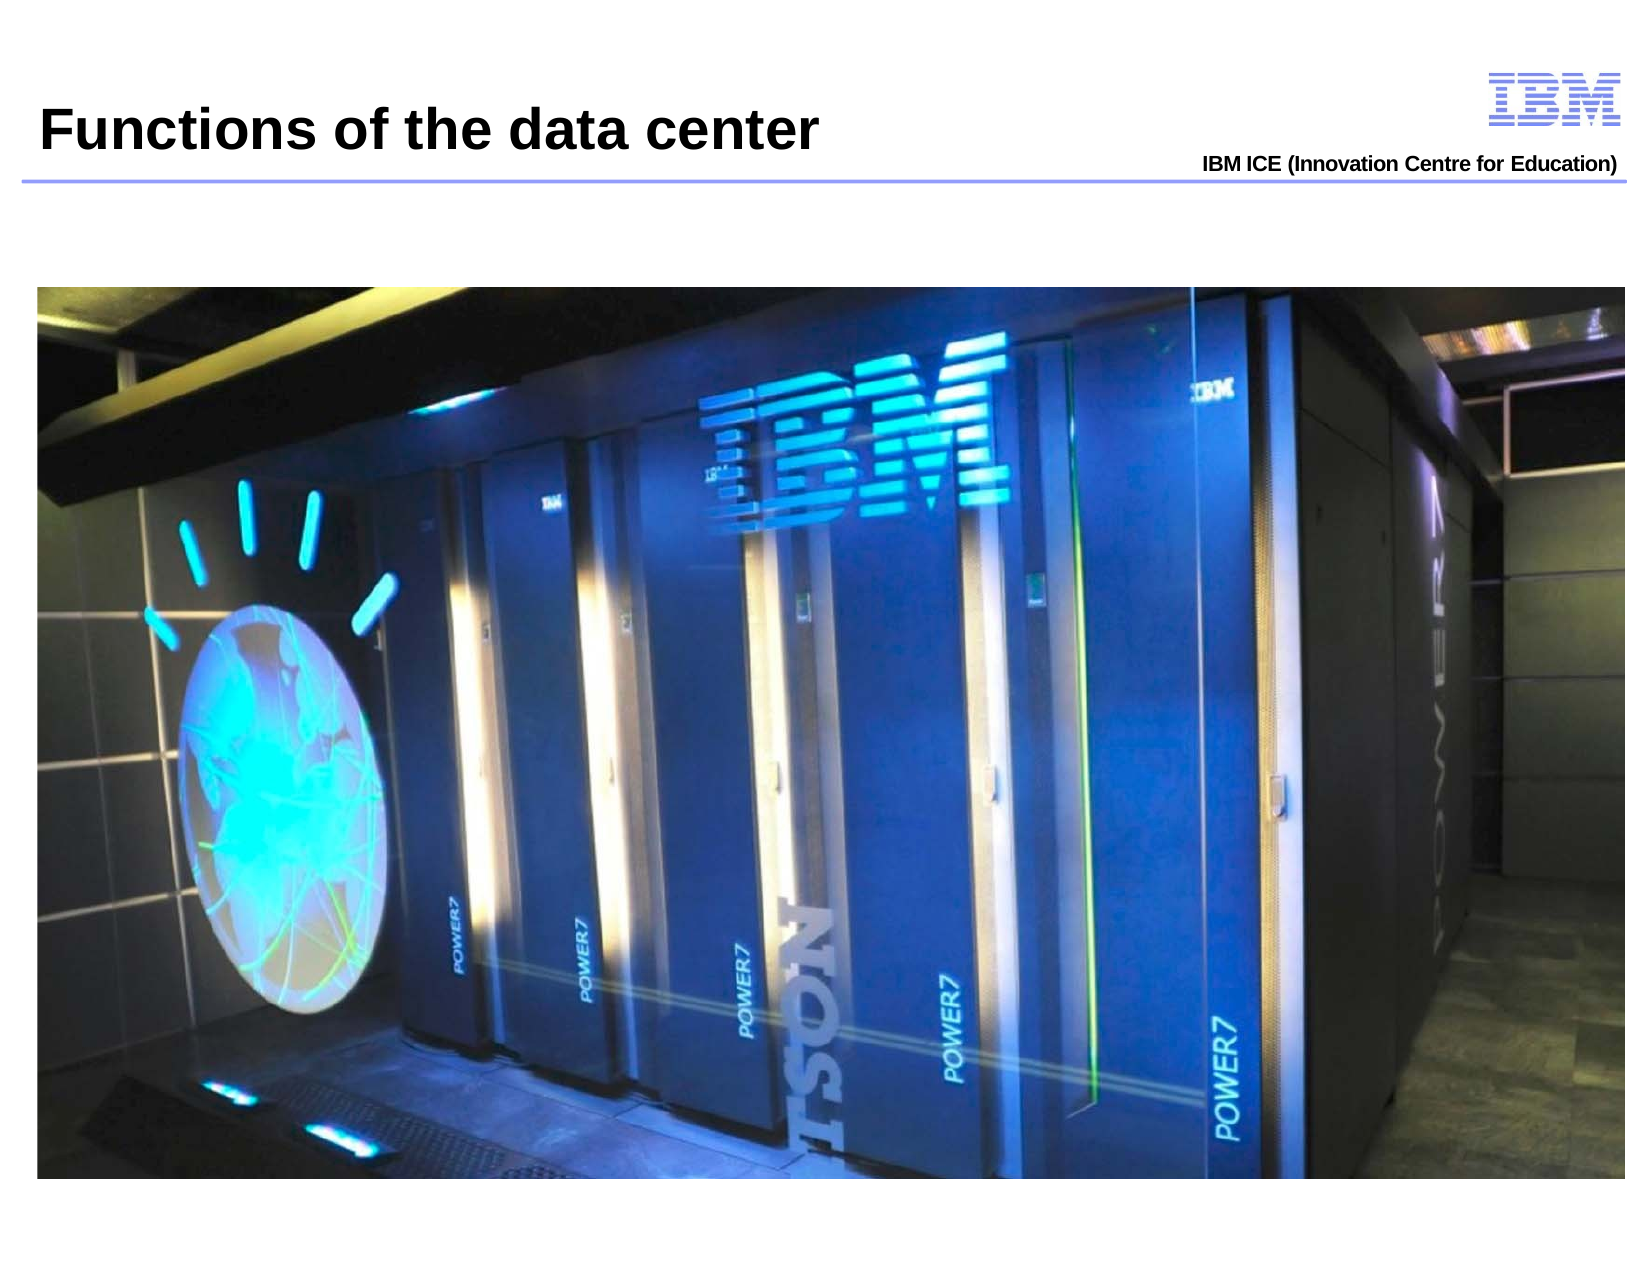

# Functions of the data center
IBM ICE (Innovation Centre for Education)